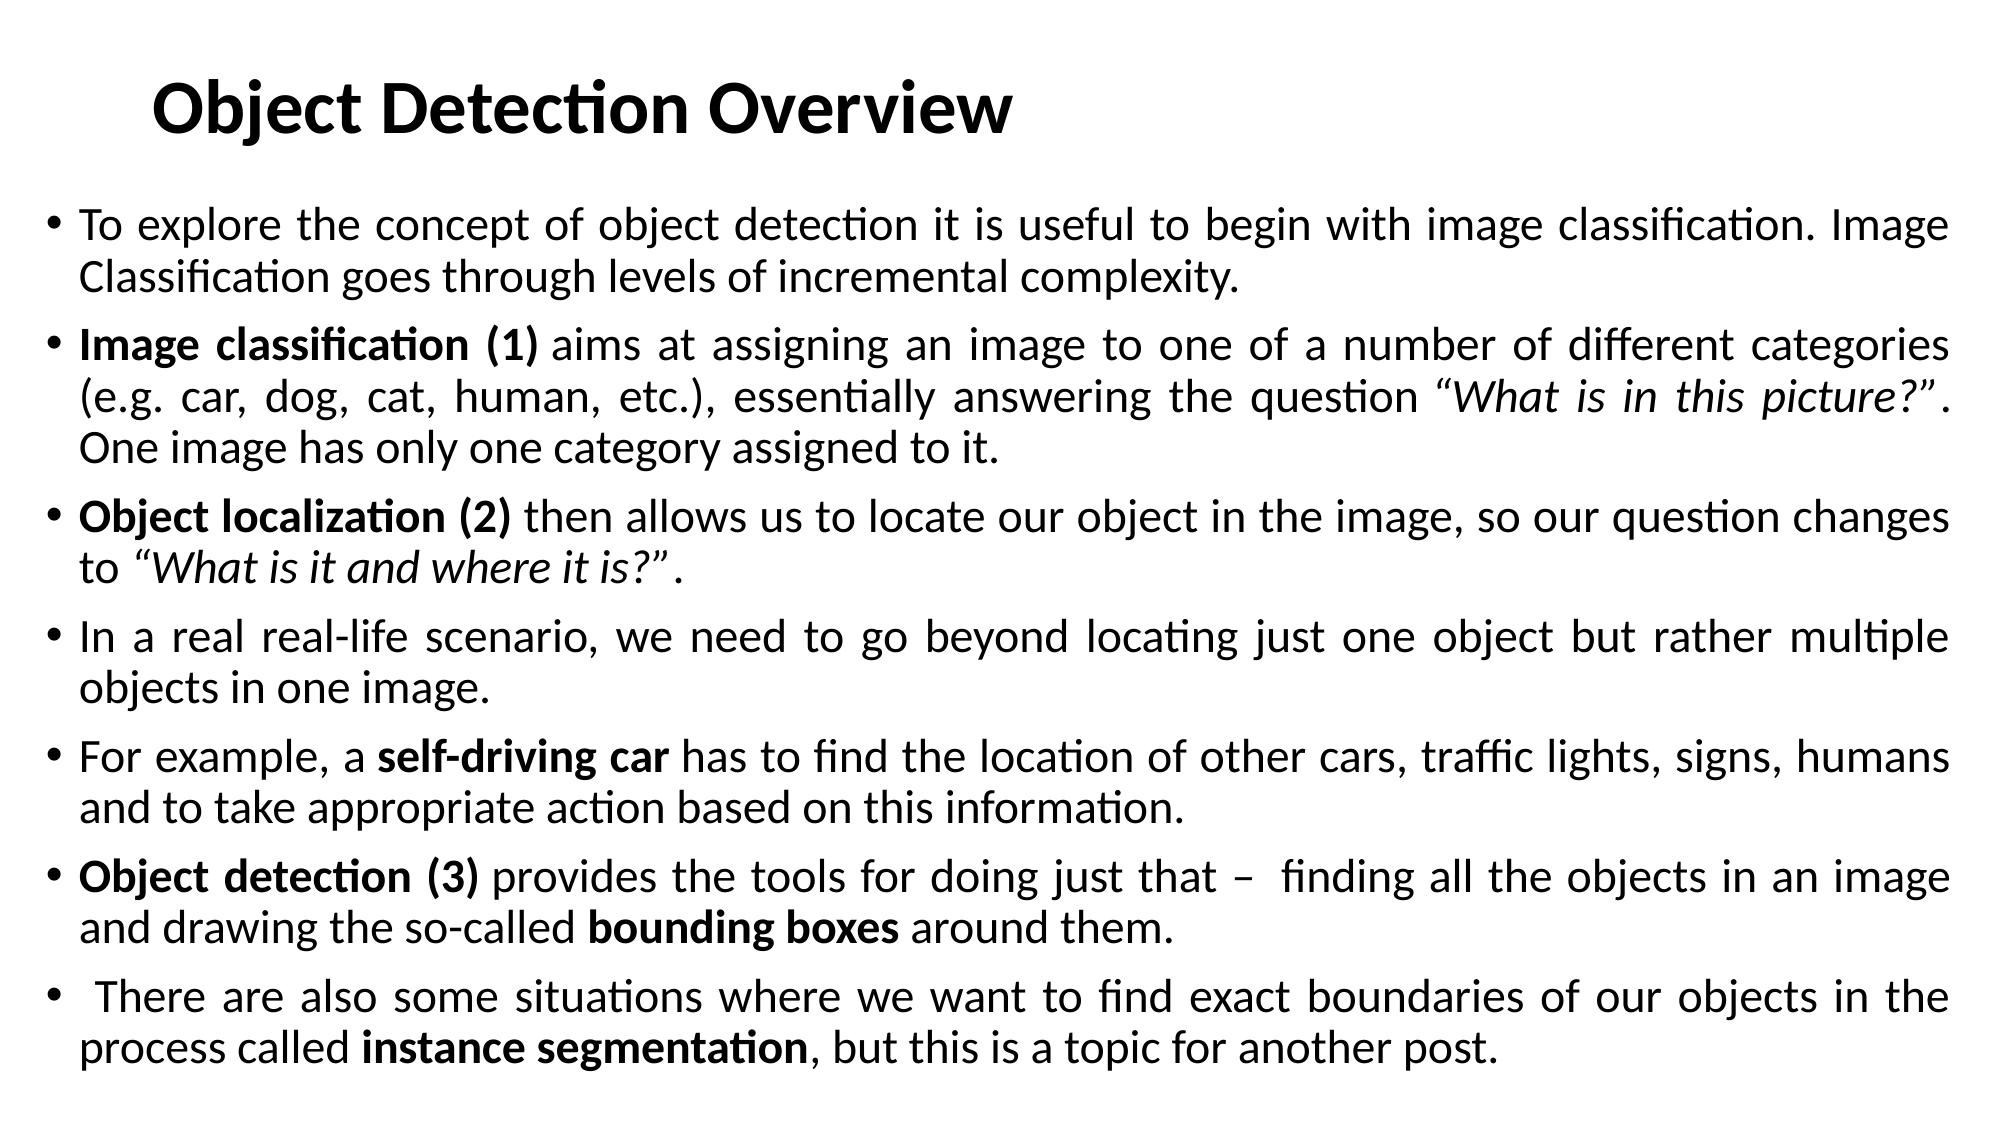

# Object Detection Overview
To explore the concept of object detection it is useful to begin with image classification. Image Classification goes through levels of incremental complexity.
Image classification (1) aims at assigning an image to one of a number of different categories (e.g. car, dog, cat, human, etc.), essentially answering the question “What is in this picture?”. One image has only one category assigned to it.
Object localization (2) then allows us to locate our object in the image, so our question changes to “What is it and where it is?”.
In a real real-life scenario, we need to go beyond locating just one object but rather multiple objects in one image.
For example, a self-driving car has to find the location of other cars, traffic lights, signs, humans and to take appropriate action based on this information.
Object detection (3) provides the tools for doing just that –  finding all the objects in an image and drawing the so-called bounding boxes around them.
 There are also some situations where we want to find exact boundaries of our objects in the process called instance segmentation, but this is a topic for another post.